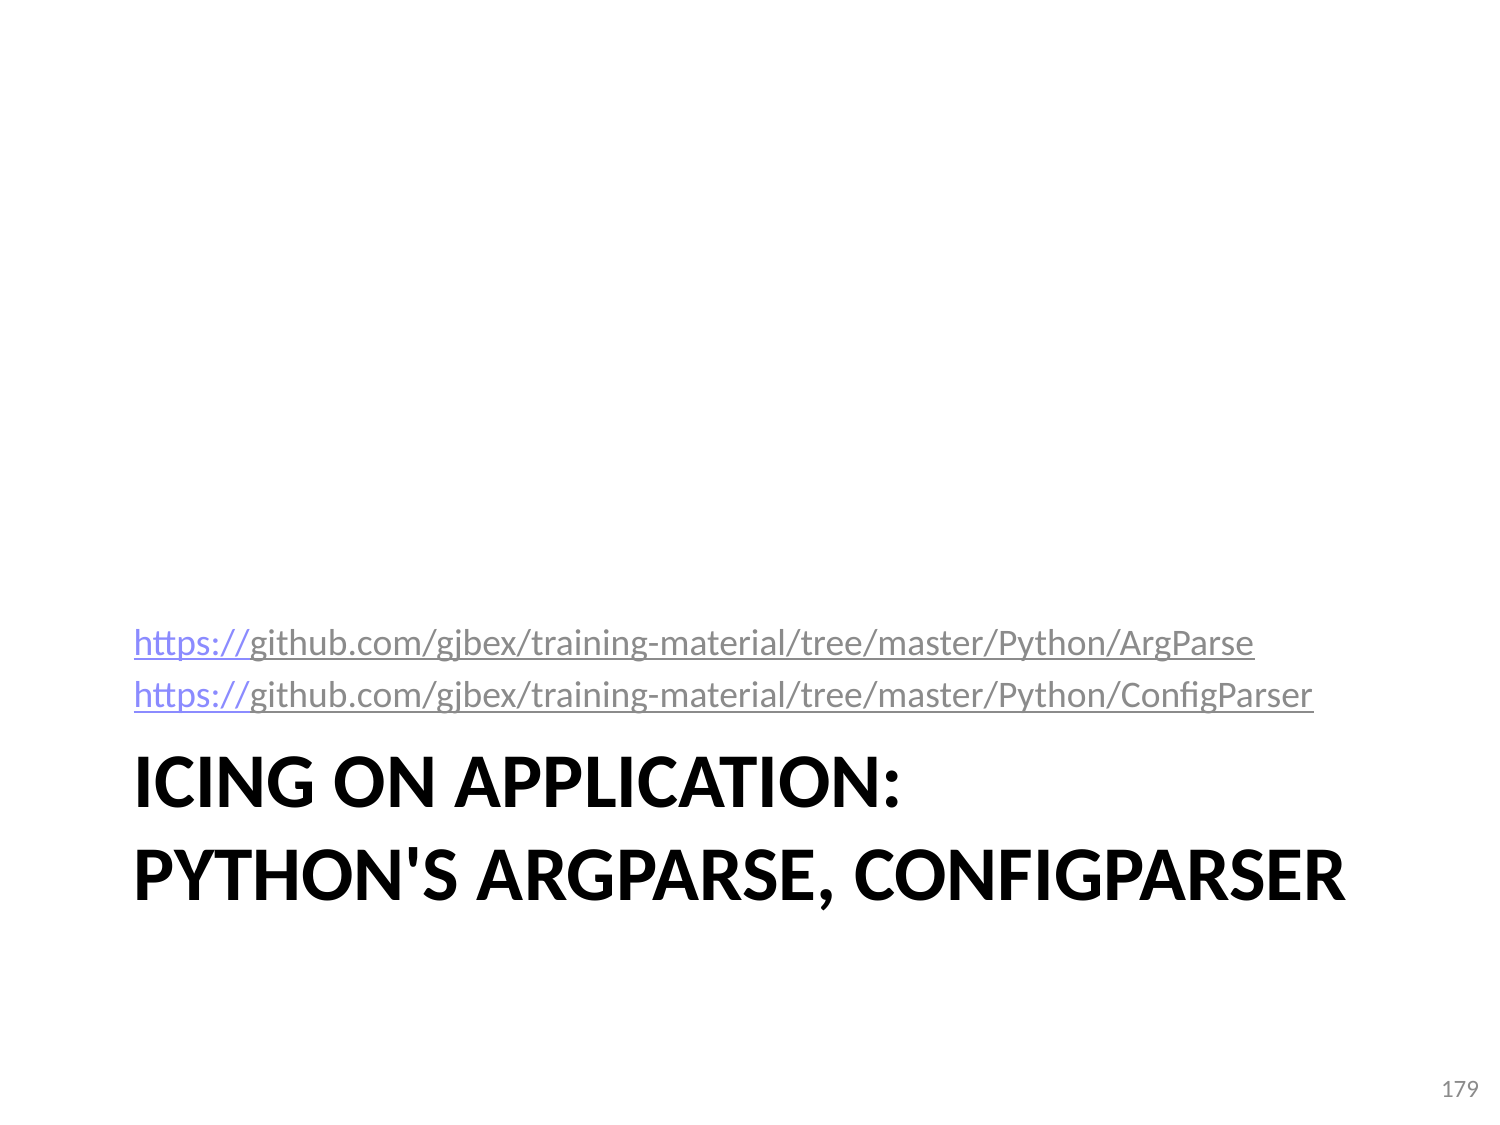

https://github.com/gjbex/training-material/tree/master/Python/ArgParse
https://github.com/gjbex/training-material/tree/master/Python/ConfigParser
# Icing on application: Python's argparse, ConfigParser
179